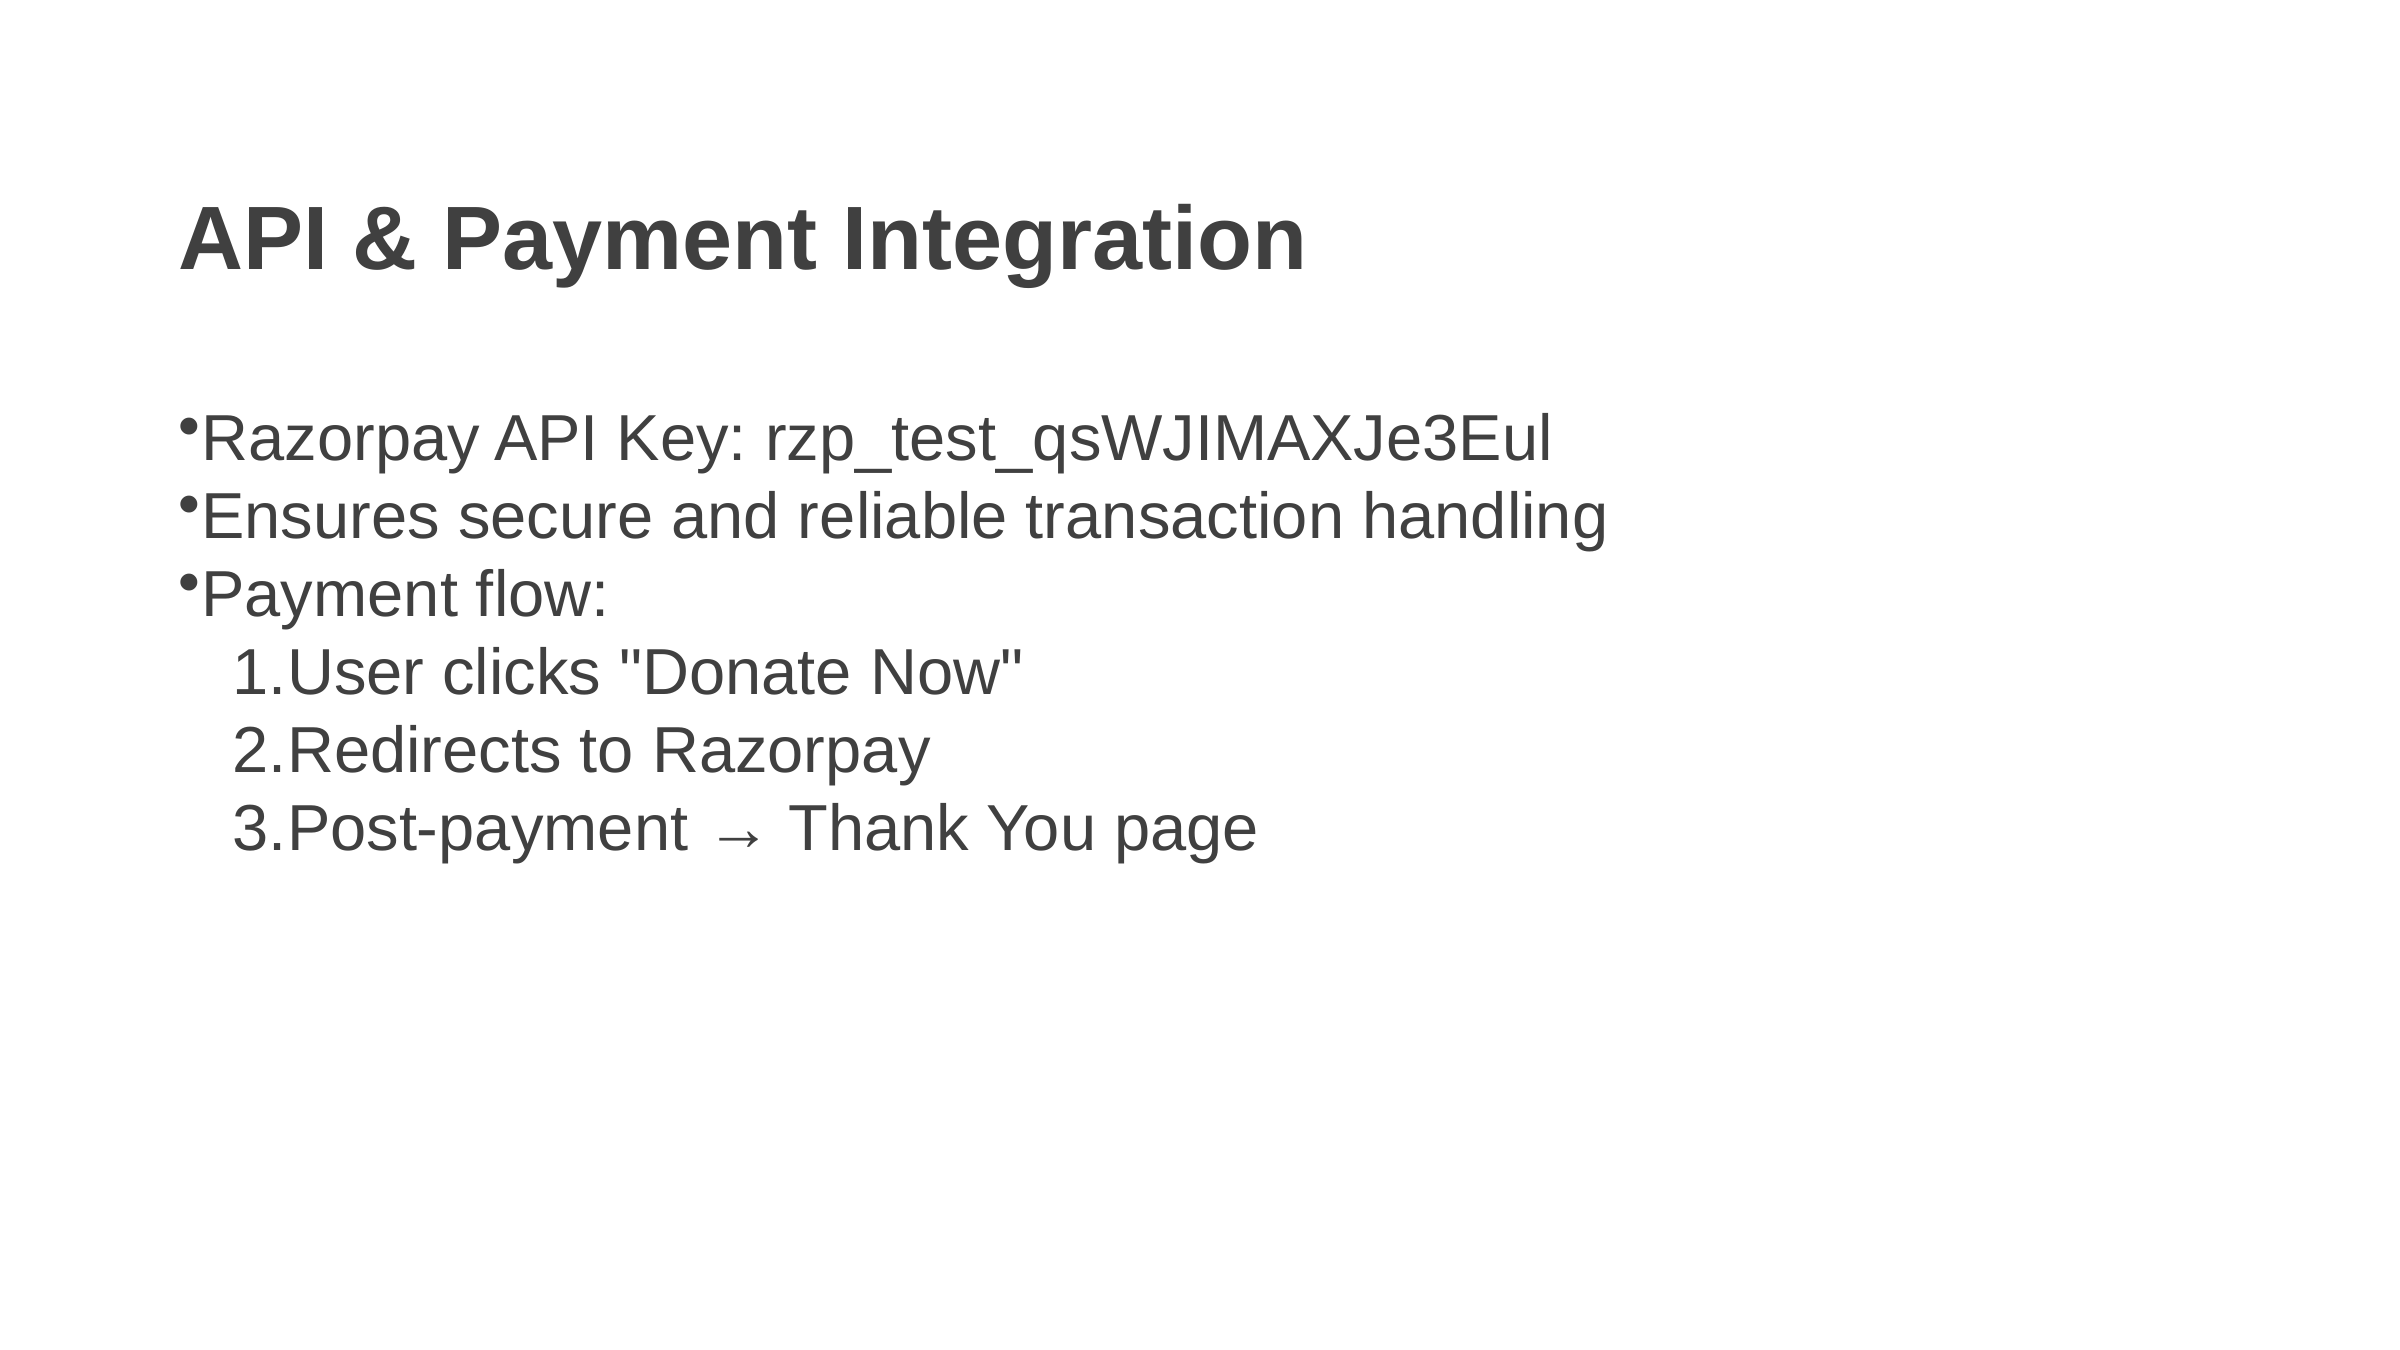

API & Payment Integration

Razorpay API Key: rzp_test_qsWJIMAXJe3Eul
Ensures secure and reliable transaction handling
Payment flow:
User clicks "Donate Now"
Redirects to Razorpay
Post-payment → Thank You page